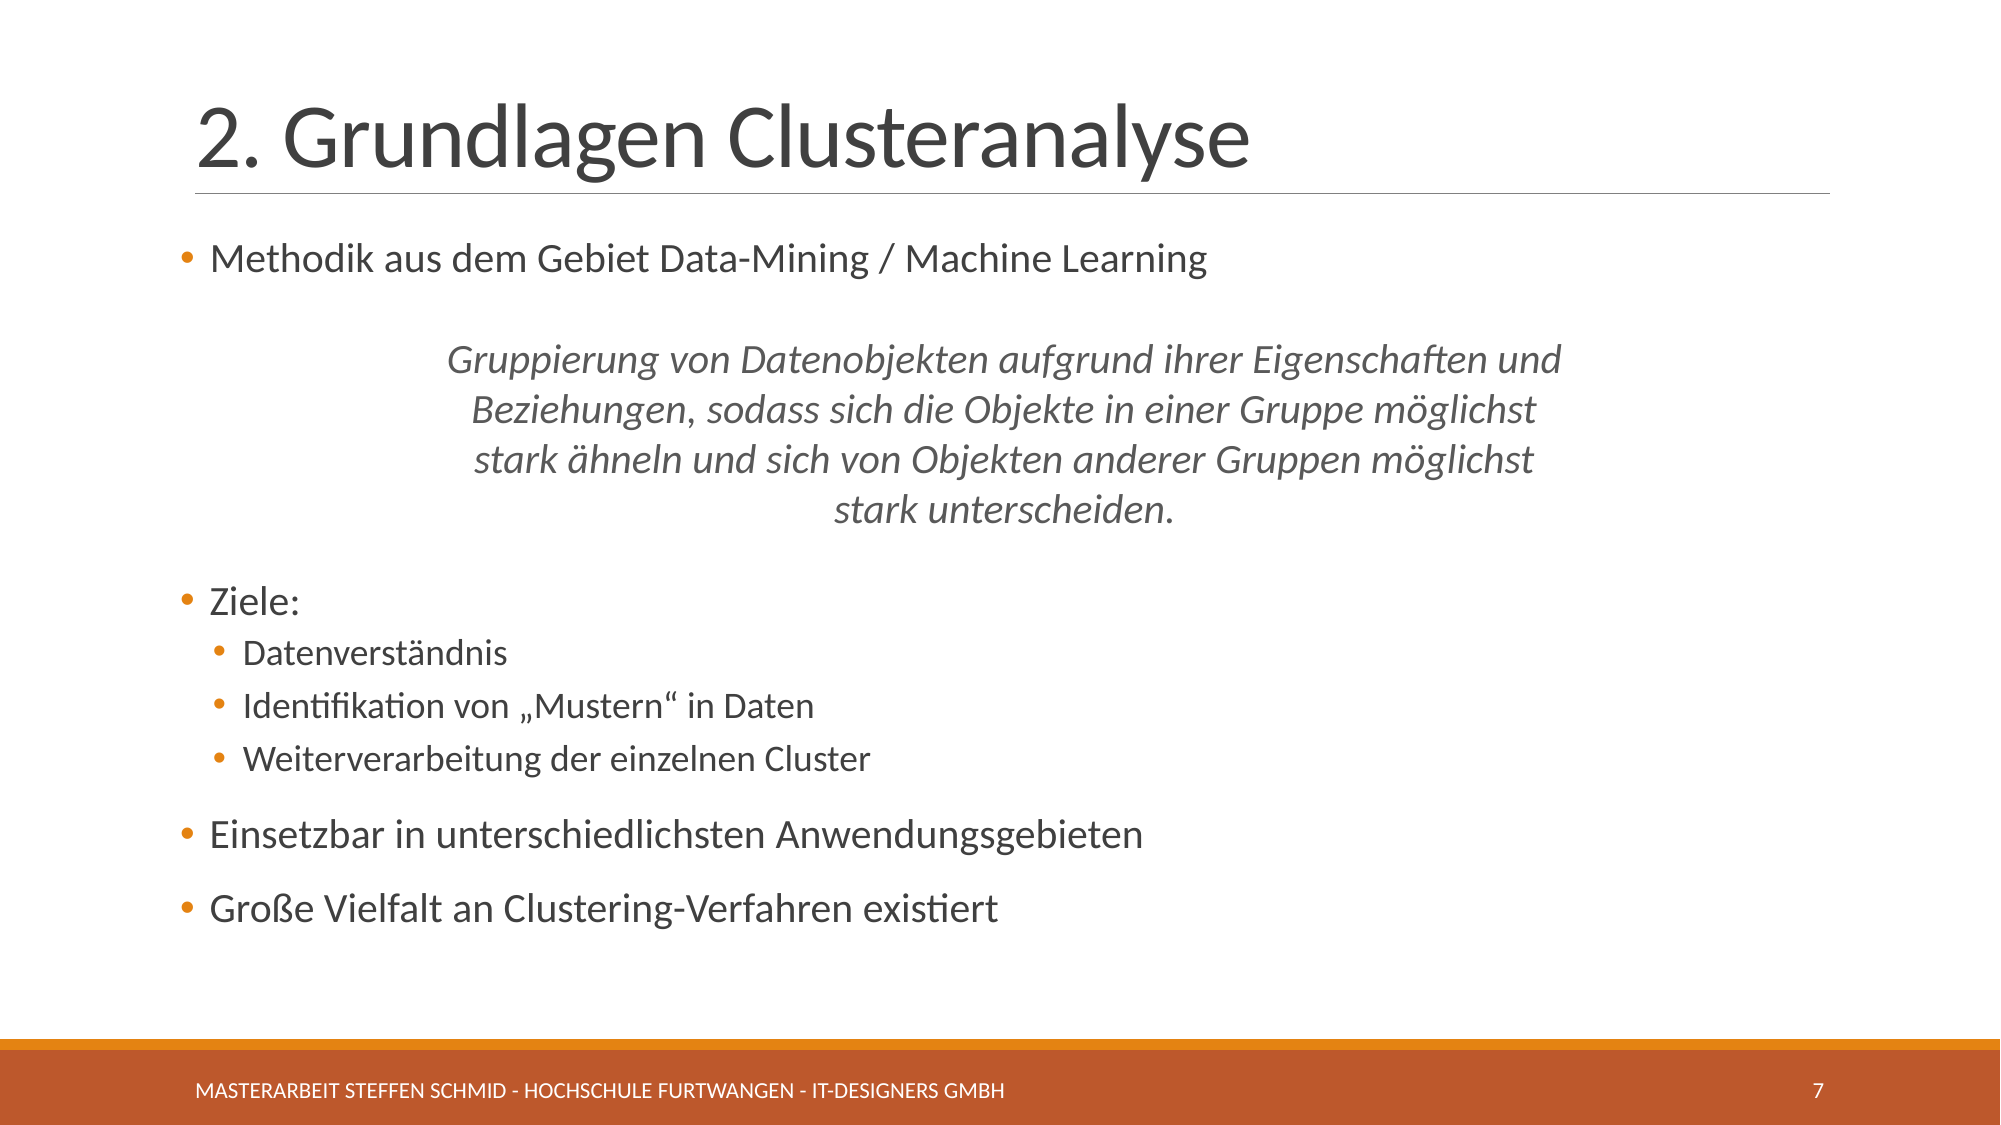

# 2. Grundlagen Clusteranalyse
Methodik aus dem Gebiet Data-Mining / Machine Learning
Gruppierung von Datenobjekten aufgrund ihrer Eigenschaften und Beziehungen, sodass sich die Objekte in einer Gruppe möglichst stark ähneln und sich von Objekten anderer Gruppen möglichst stark unterscheiden.
Ziele:
Datenverständnis
Identifikation von „Mustern“ in Daten
Weiterverarbeitung der einzelnen Cluster
Einsetzbar in unterschiedlichsten Anwendungsgebieten
Große Vielfalt an Clustering-Verfahren existiert
Masterarbeit Steffen Schmid - Hochschule Furtwangen - IT-Designers GmbH
7